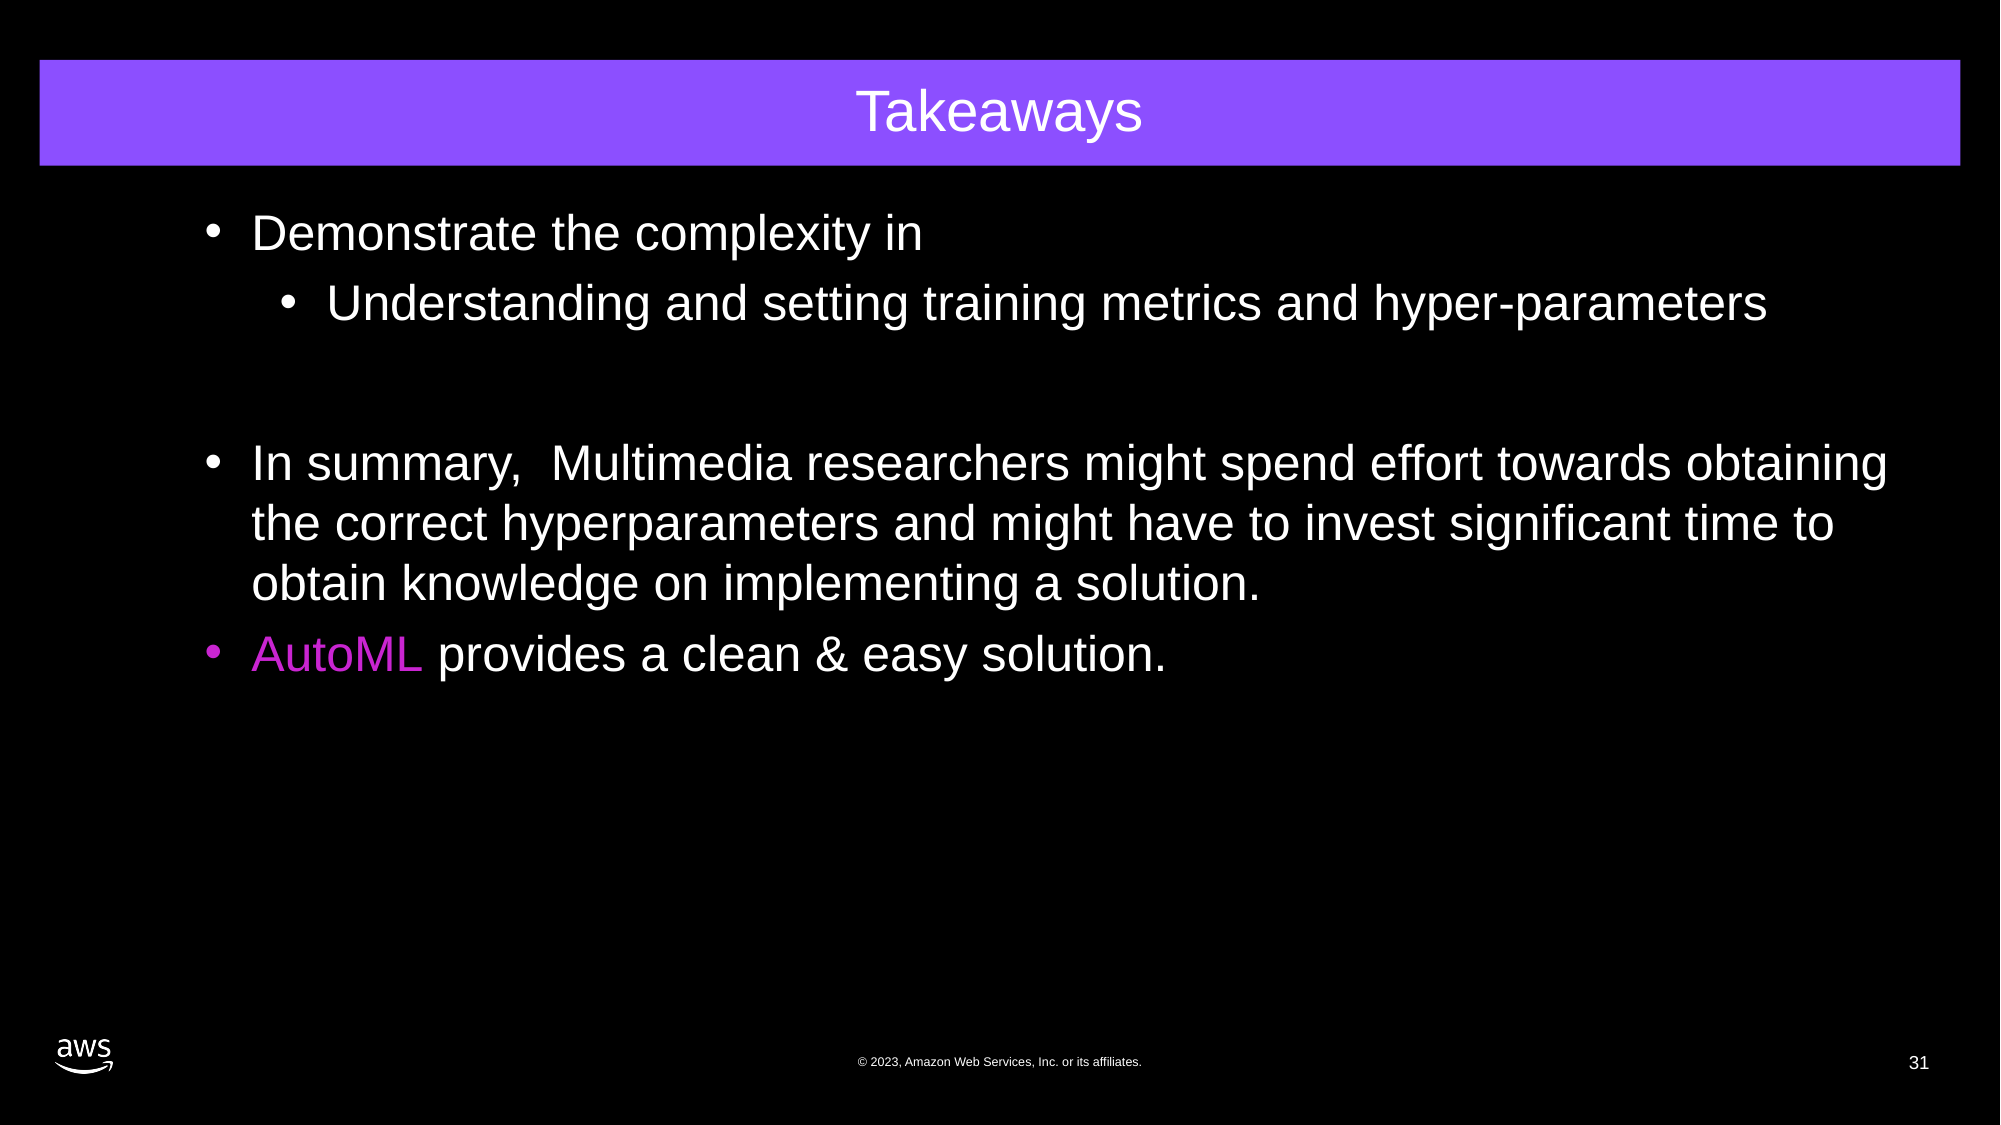

# Takeaways
Demonstrate the complexity in
Understanding and setting training metrics and hyper-parameters

In summary,  Multimedia researchers might spend effort towards obtaining the correct hyperparameters and might have to invest significant time to obtain knowledge on implementing a solution.
AutoML provides a clean & easy solution.

© 2023, Amazon Web Services, Inc. or its affiliates.
31